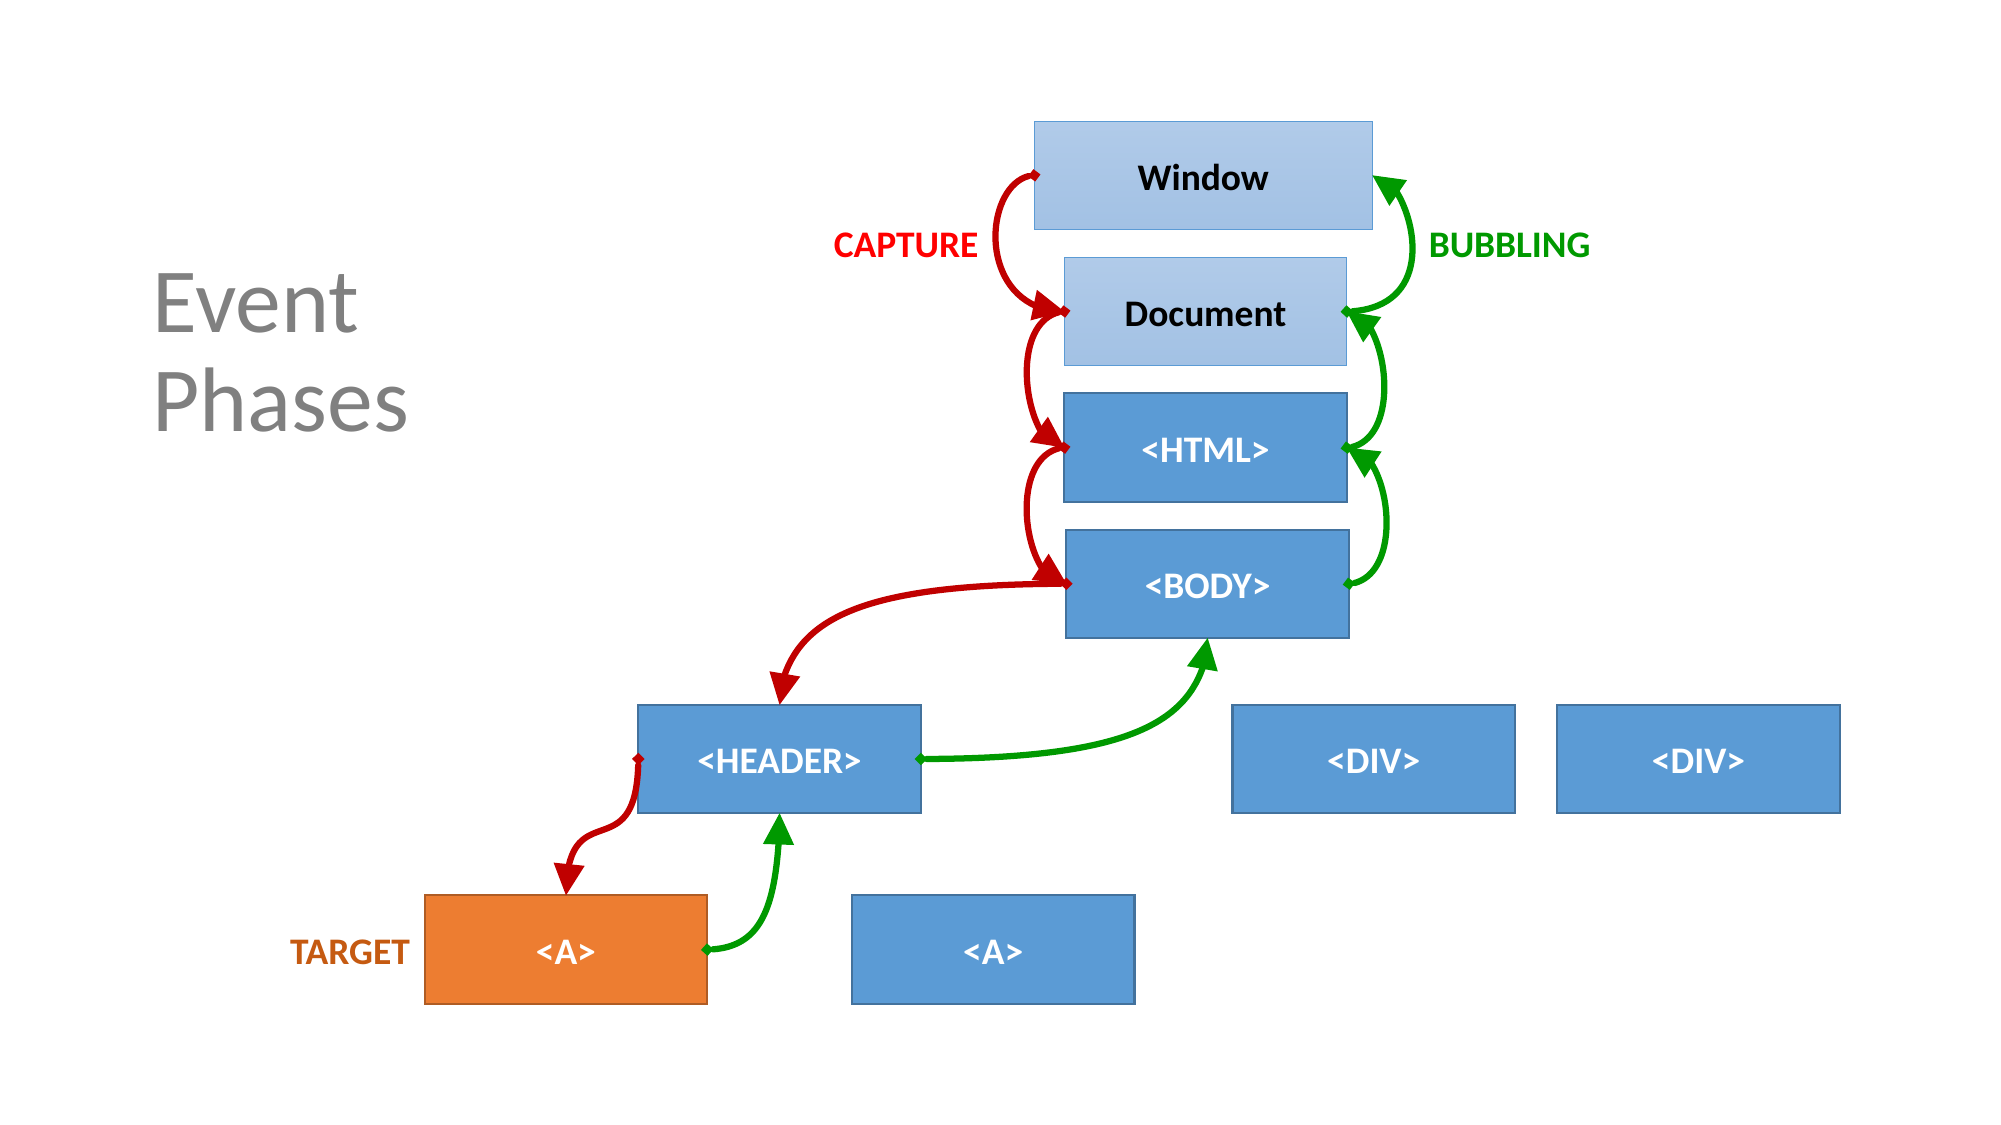

Window
BUBBLING
CAPTURE
# Event Phases
Document
<HTML>
<BODY>
<DIV>
<DIV>
<HEADER>
<A>
<A>
TARGET